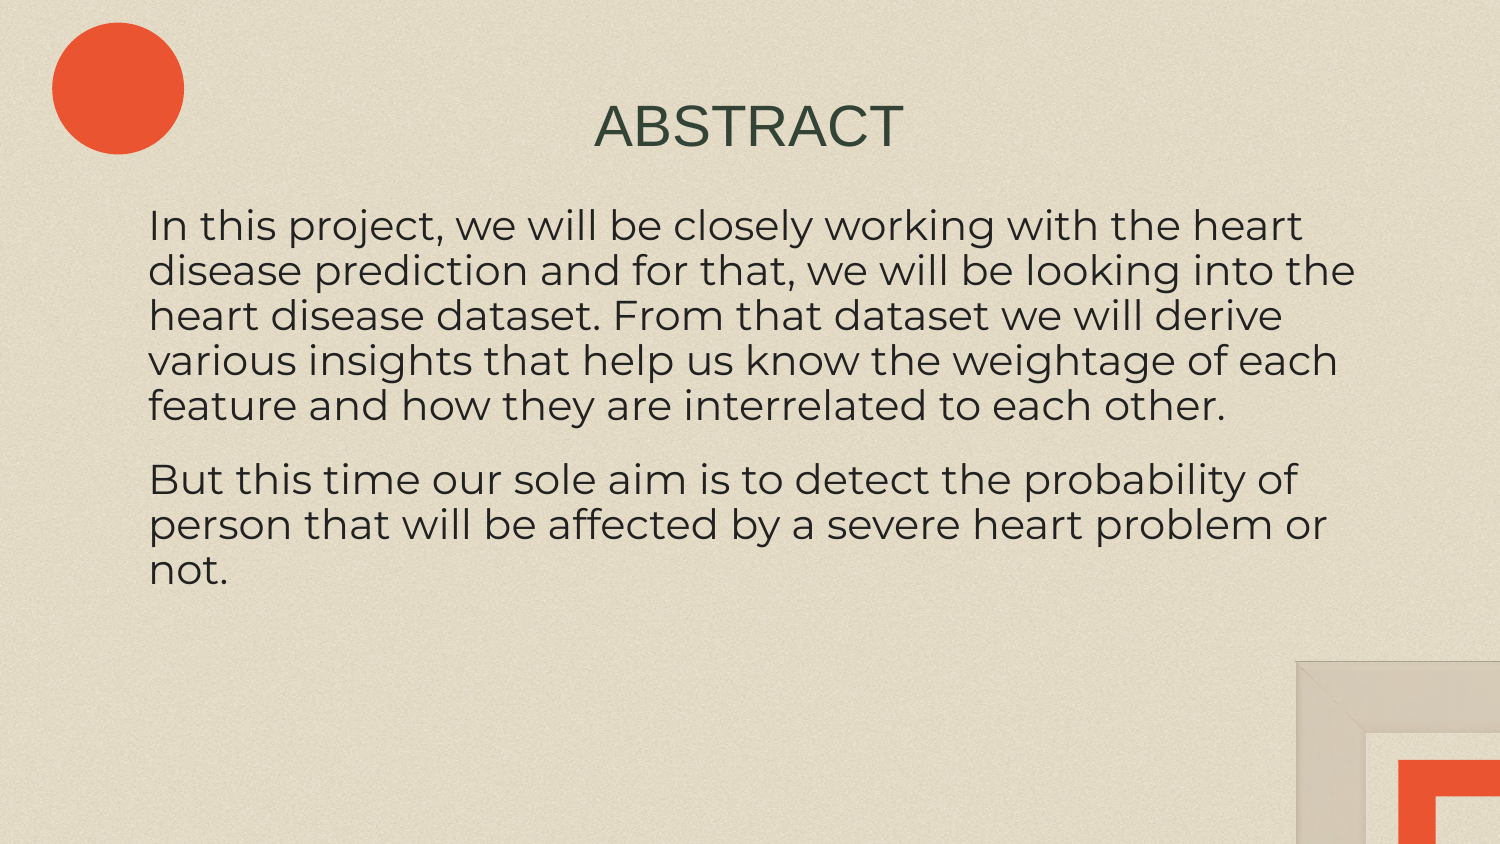

# ABSTRACT
In this project, we will be closely working with the heart disease prediction and for that, we will be looking into the heart disease dataset. From that dataset we will derive various insights that help us know the weightage of each feature and how they are interrelated to each other.
But this time our sole aim is to detect the probability of person that will be affected by a severe heart problem or not.